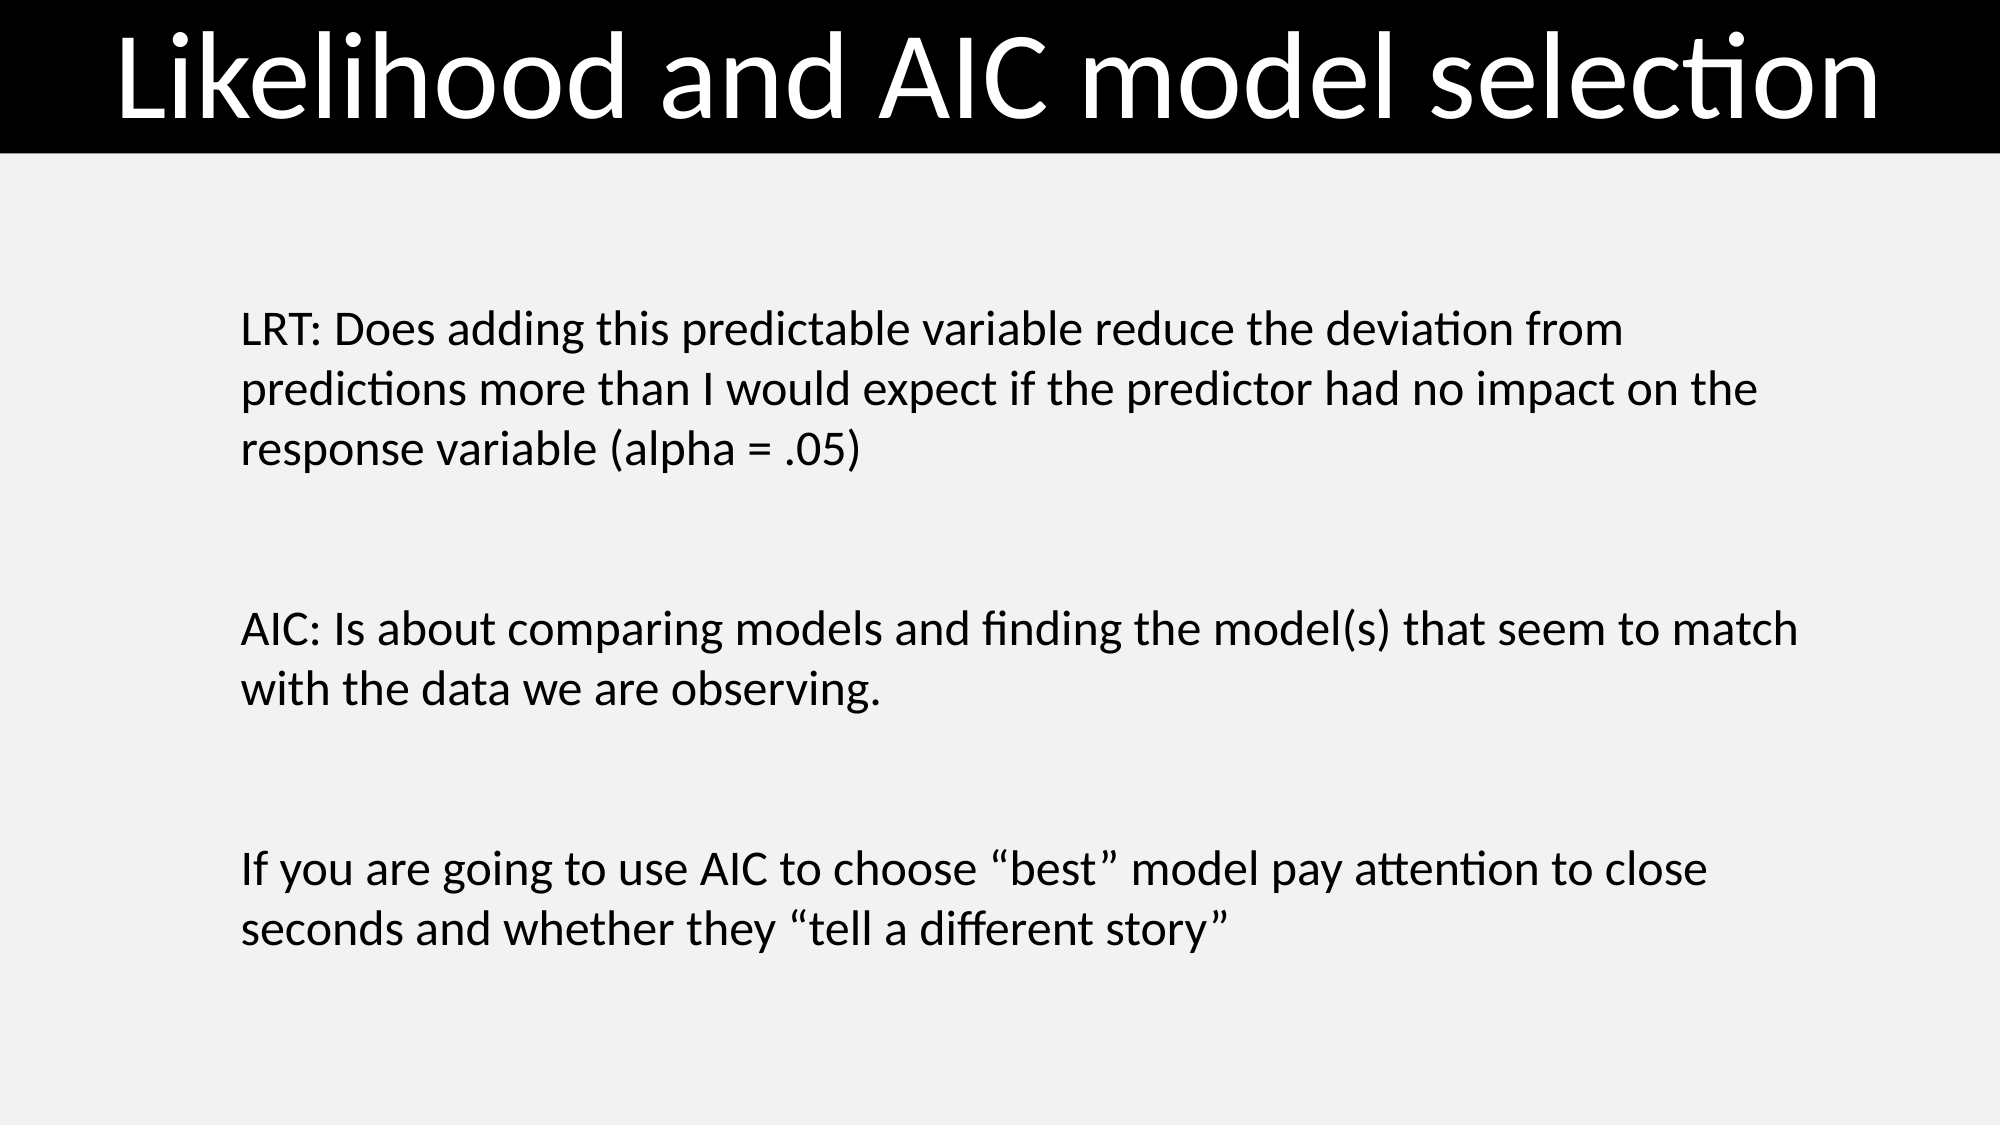

Likelihood and AIC model selection
LRT: Does adding this predictable variable reduce the deviation from predictions more than I would expect if the predictor had no impact on the response variable (alpha = .05)

AIC: Is about comparing models and finding the model(s) that seem to match with the data we are observing.

If you are going to use AIC to choose “best” model pay attention to close seconds and whether they “tell a different story”